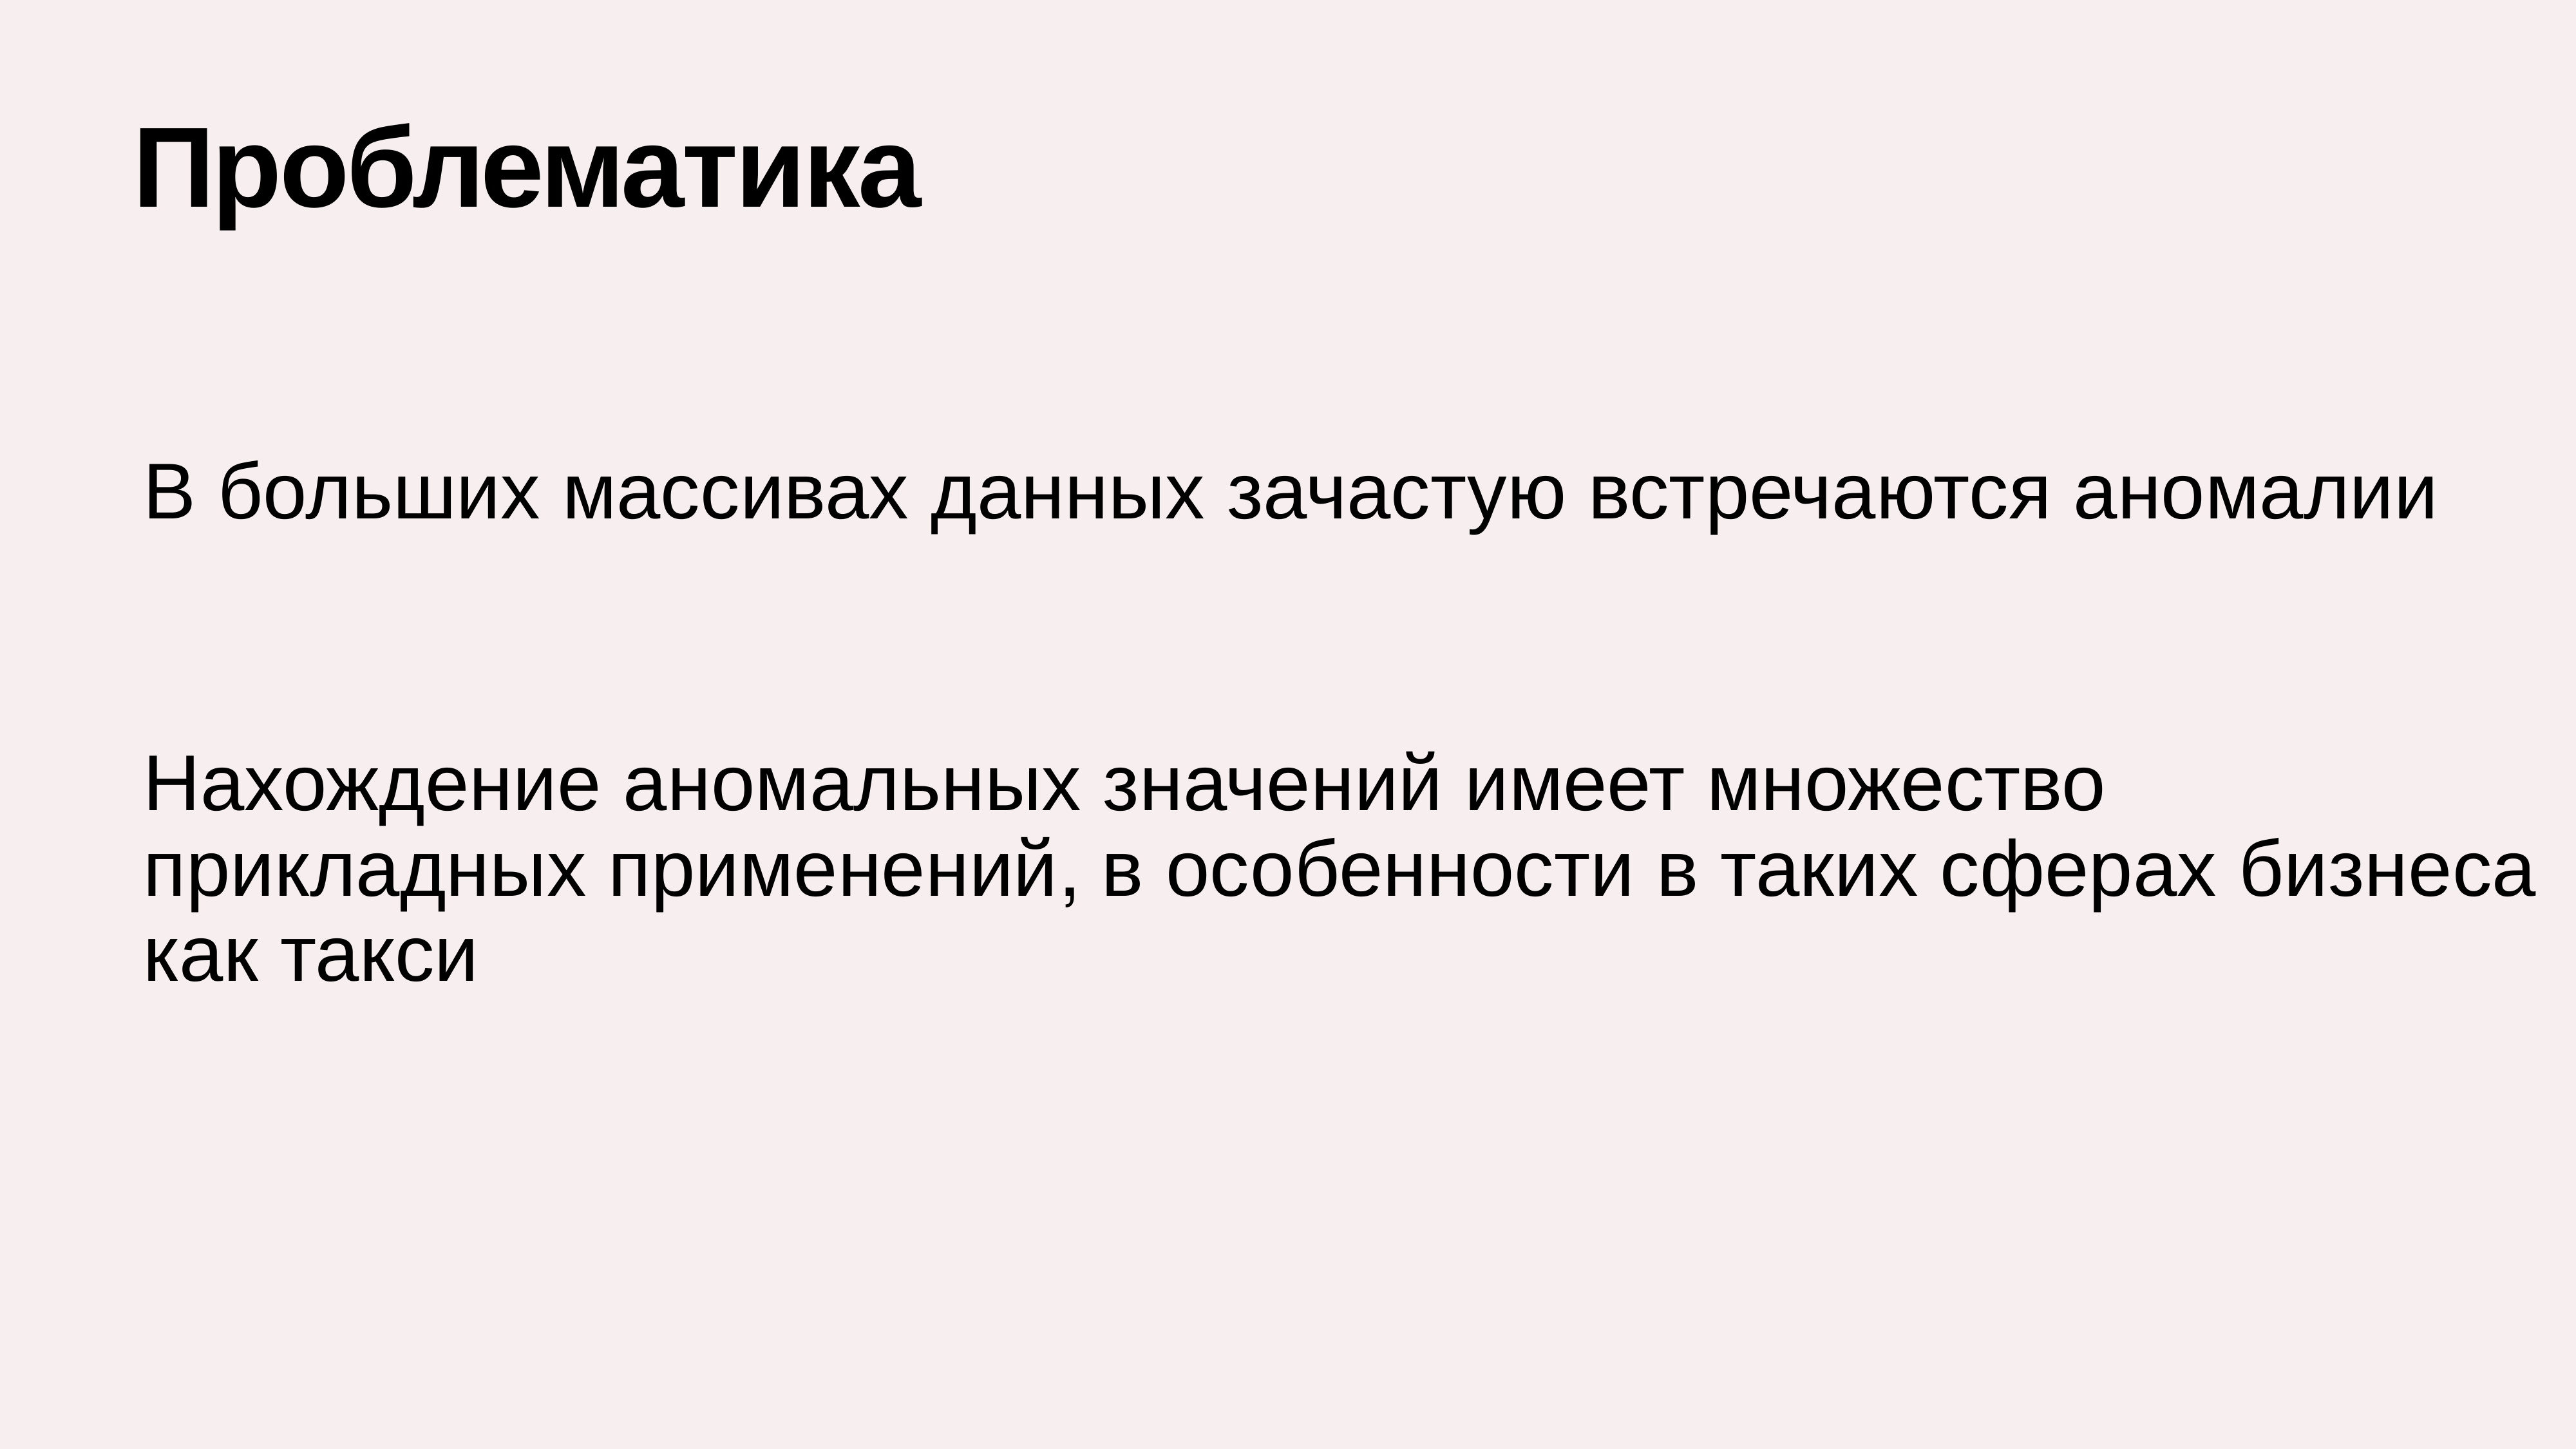

# Проблематика
В больших массивах данных зачастую встречаются аномалии

Нахождение аномальных значений имеет множество прикладных применений, в особенности в таких сферах бизнеса как такси